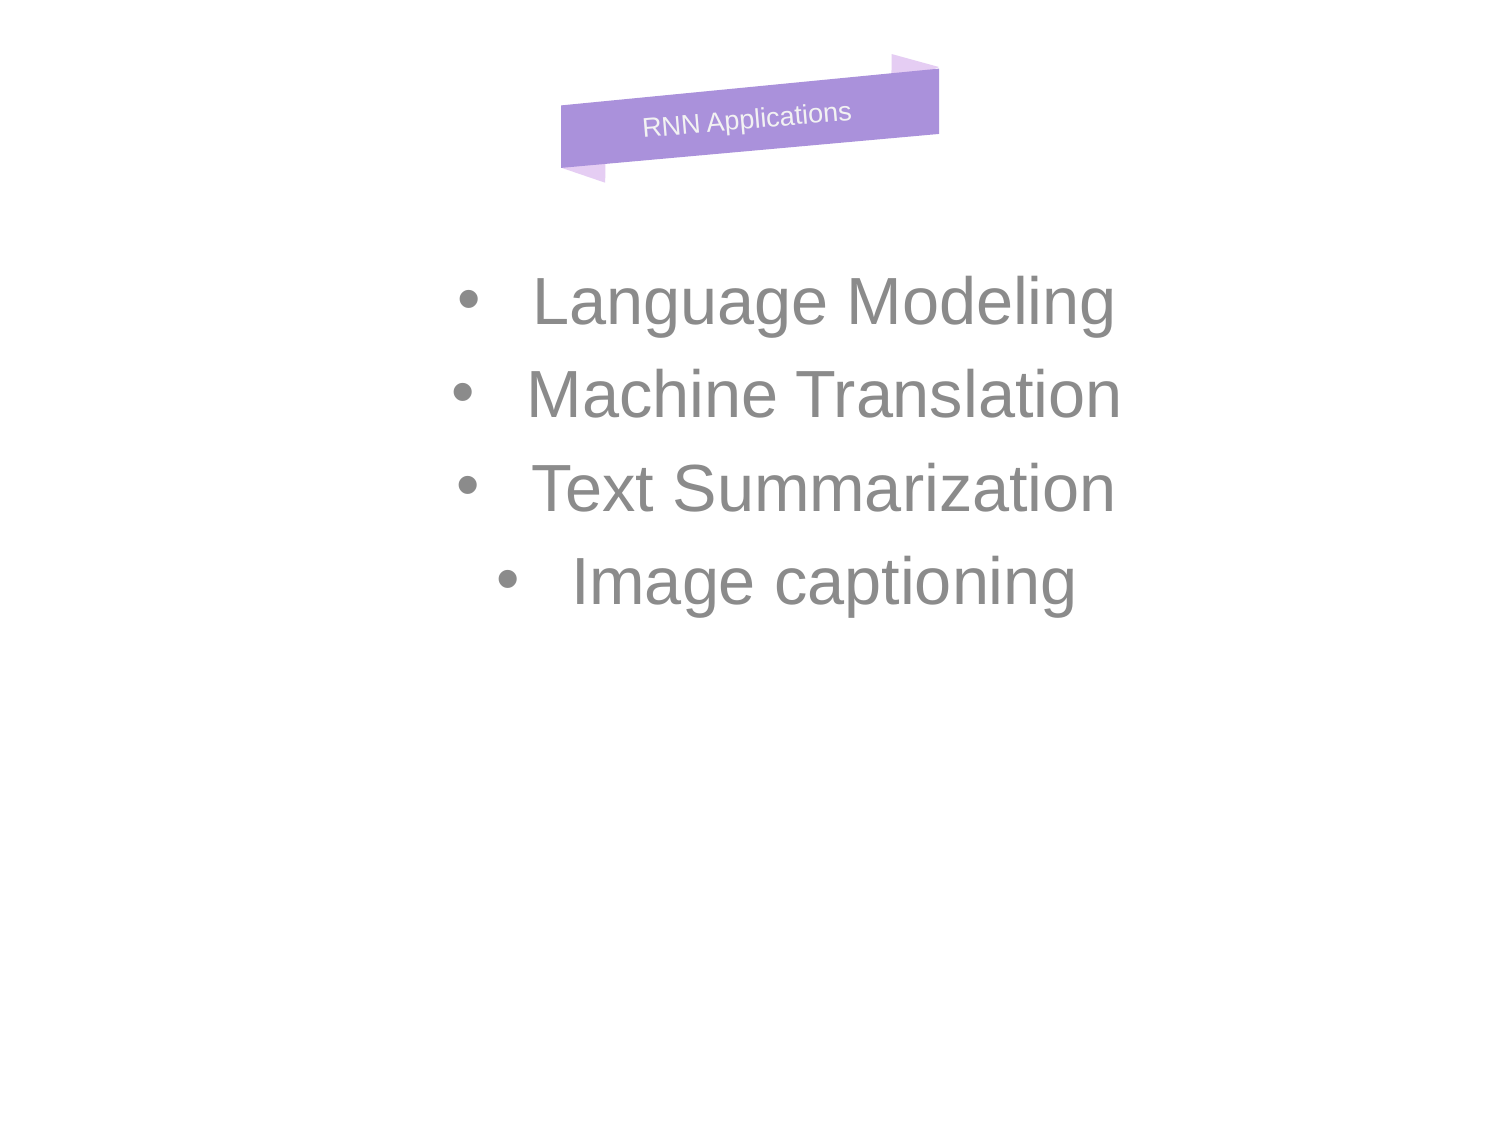

RNN Applications

Language Modeling
Machine Translation
Text Summarization
Image captioning